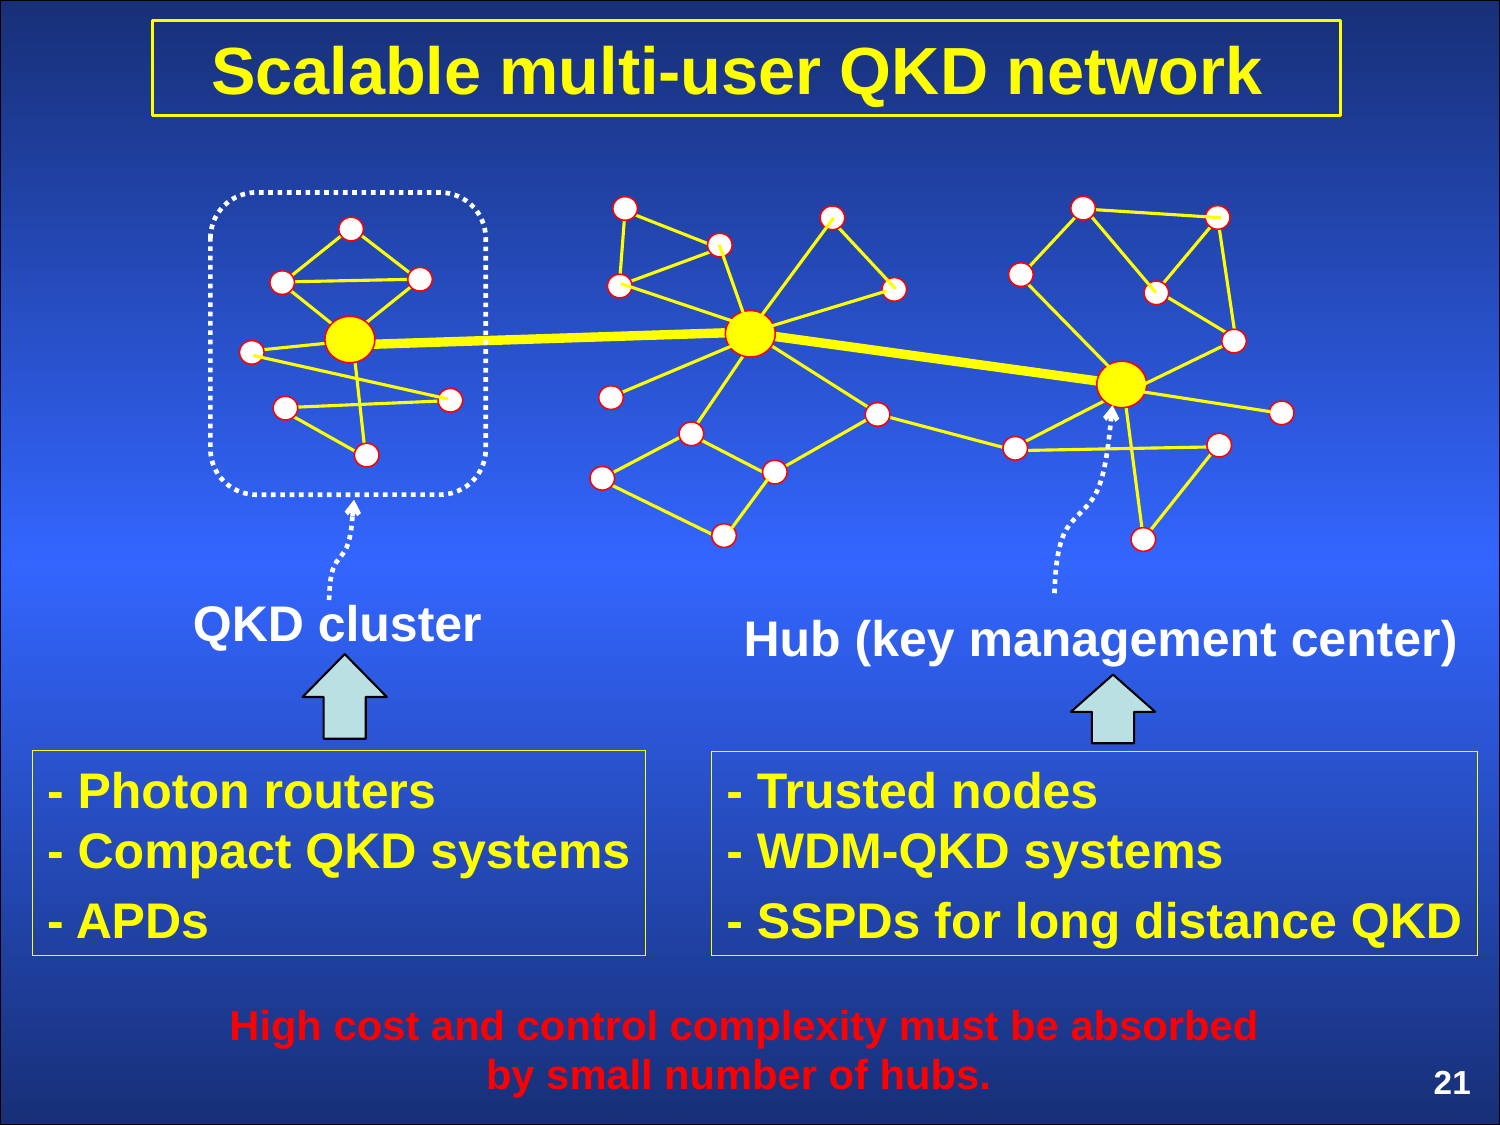

Scalable multi-user QKD network

QKD cluster
Hub (key management center)

- Photon routers
- Compact QKD systems
- APDs
- Trusted nodes
- WDM-QKD systems
- SSPDs for long distance QKD
High cost and control complexity must be absorbed
by small number of hubs.